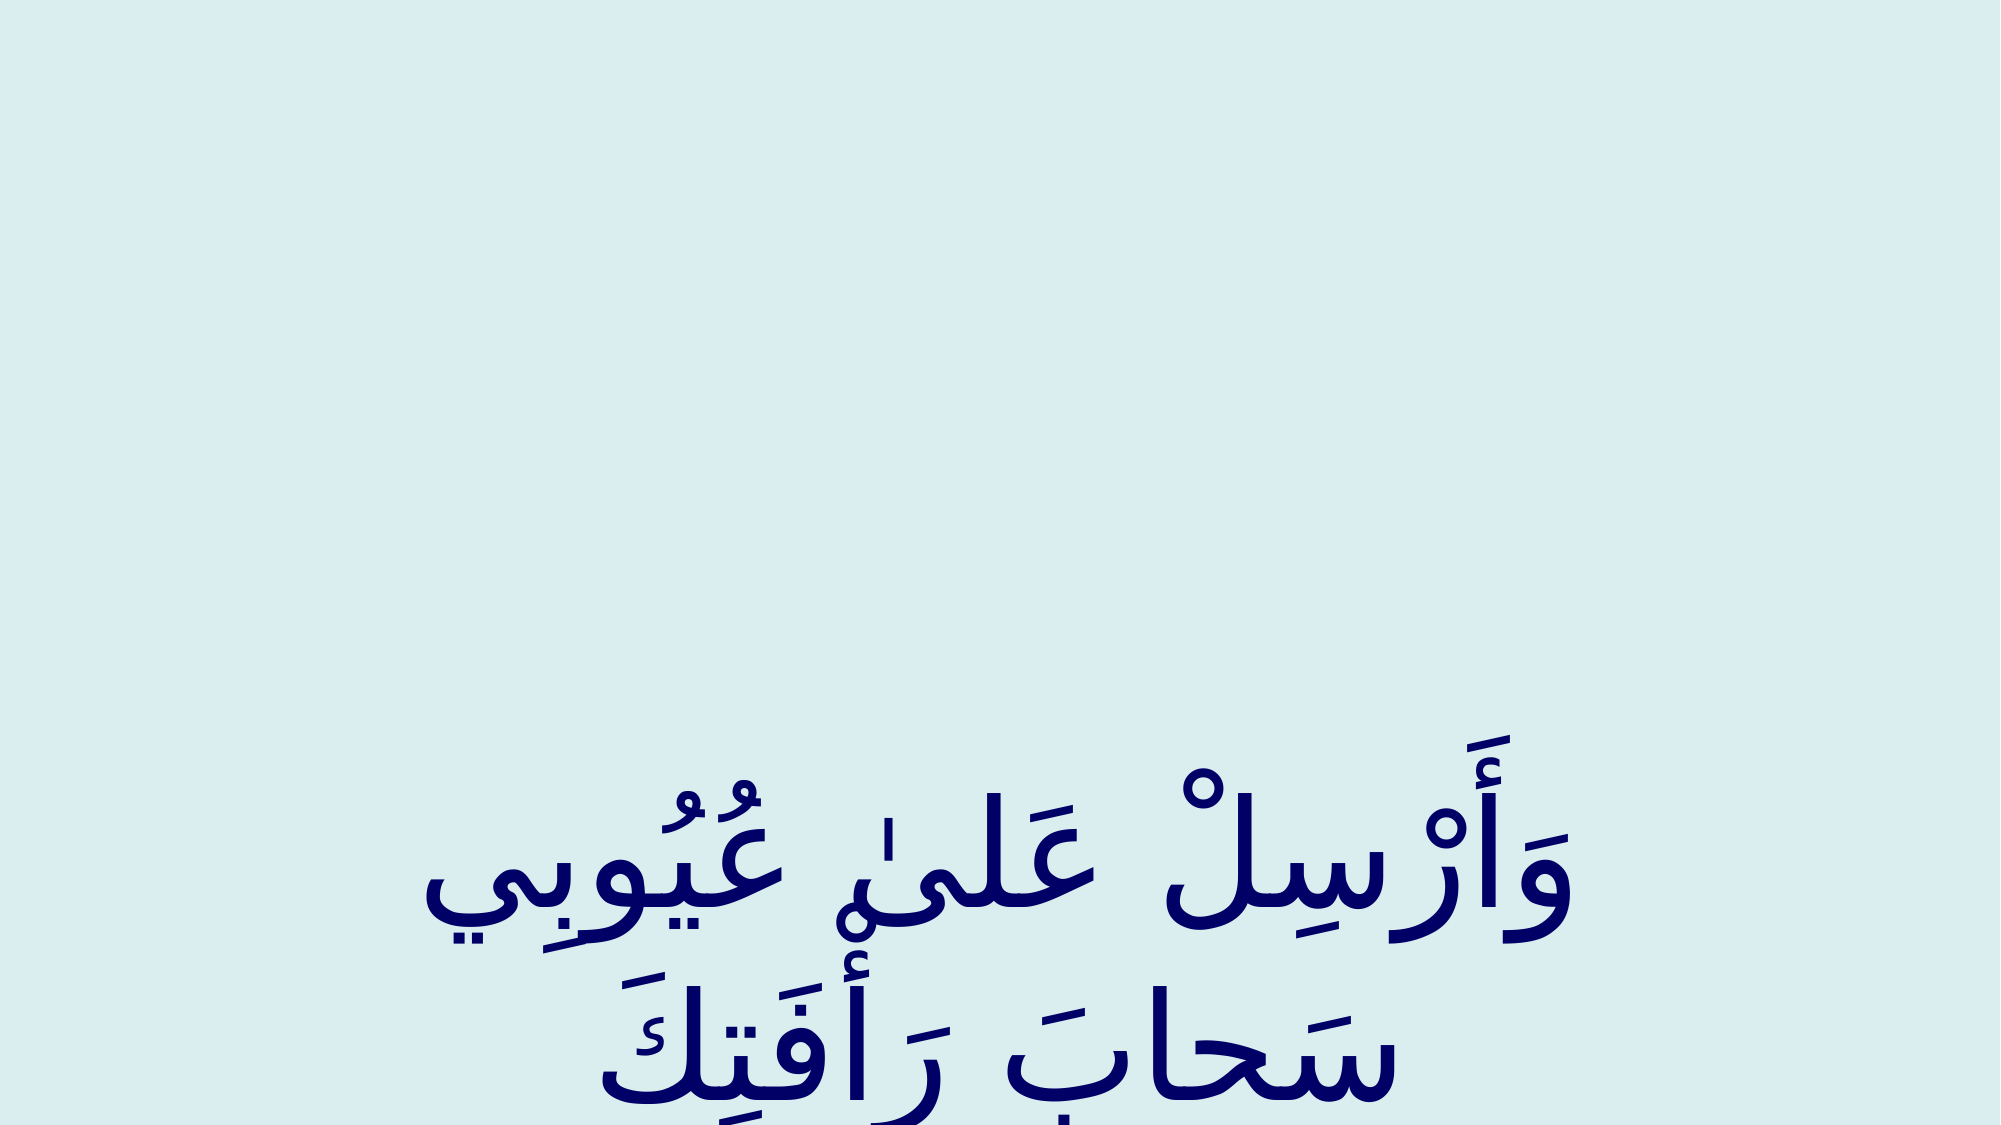

#
وَأَرْسِلْ عَلىٰ عُيُوبِي سَحابَ رَأْفَتِكَ
and send the billow of Your clemency flowing over my faults!